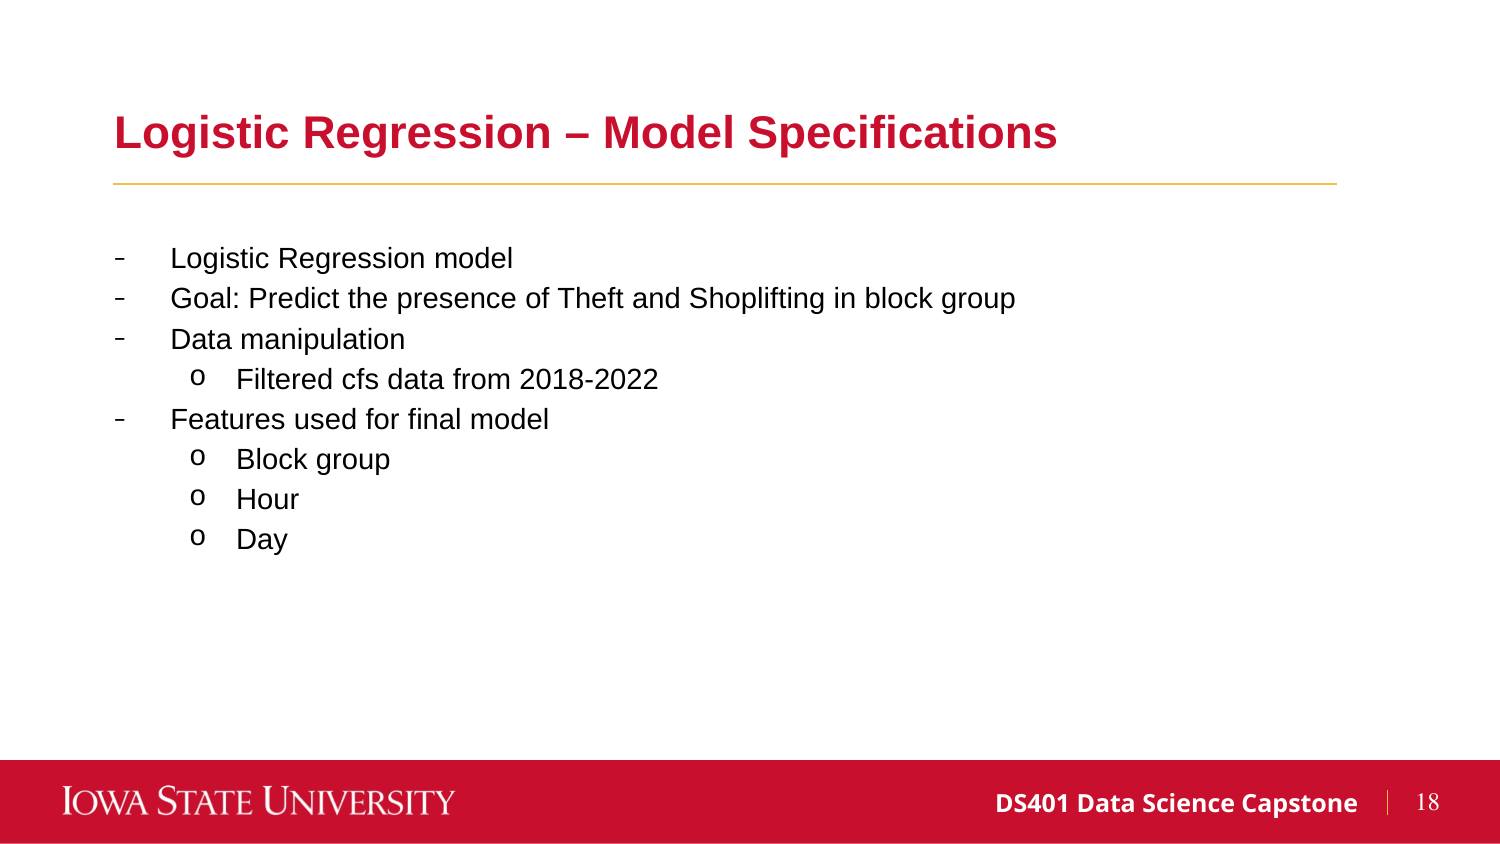

Logistic Regression – Model Specifications
Logistic Regression model
Goal: Predict the presence of Theft and Shoplifting in block group
Data manipulation
Filtered cfs data from 2018-2022
Features used for final model
Block group
Hour
Day